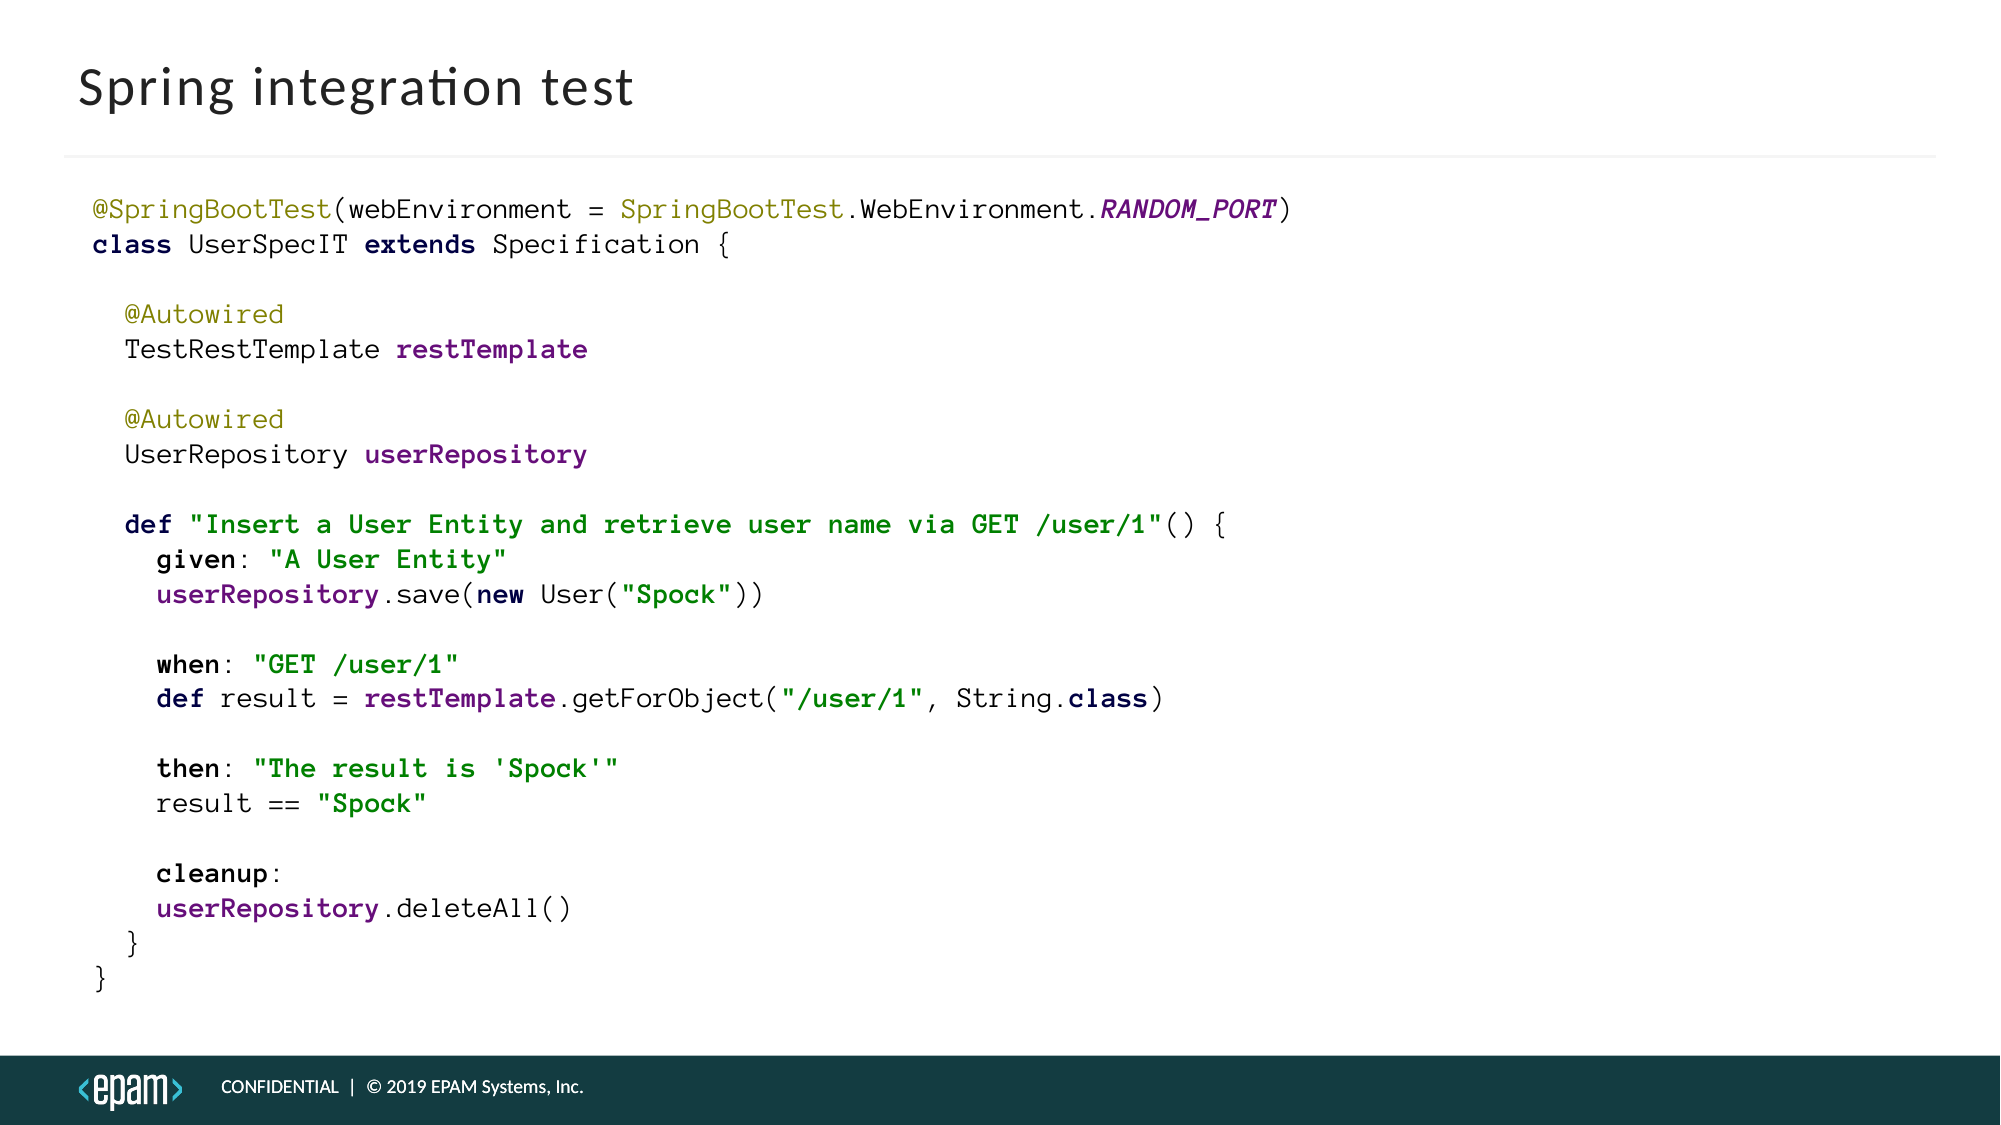

# Spring integration test
@SpringBootTest(webEnvironment = SpringBootTest.WebEnvironment.RANDOM_PORT)
class UserSpecIT extends Specification {
  @Autowired
  TestRestTemplate restTemplate
  @Autowired
  UserRepository userRepository
  def "Insert a User Entity and retrieve user name via GET /user/1"() {
    given: "A User Entity"
    userRepository.save(new User("Spock"))
    when: "GET /user/1"
    def result = restTemplate.getForObject("/user/1", String.class)
    then: "The result is 'Spock'"
    result == "Spock"
    cleanup:
    userRepository.deleteAll()
  }
}
CONFIDENTIAL  |  © 2019 EPAM Systems, Inc.